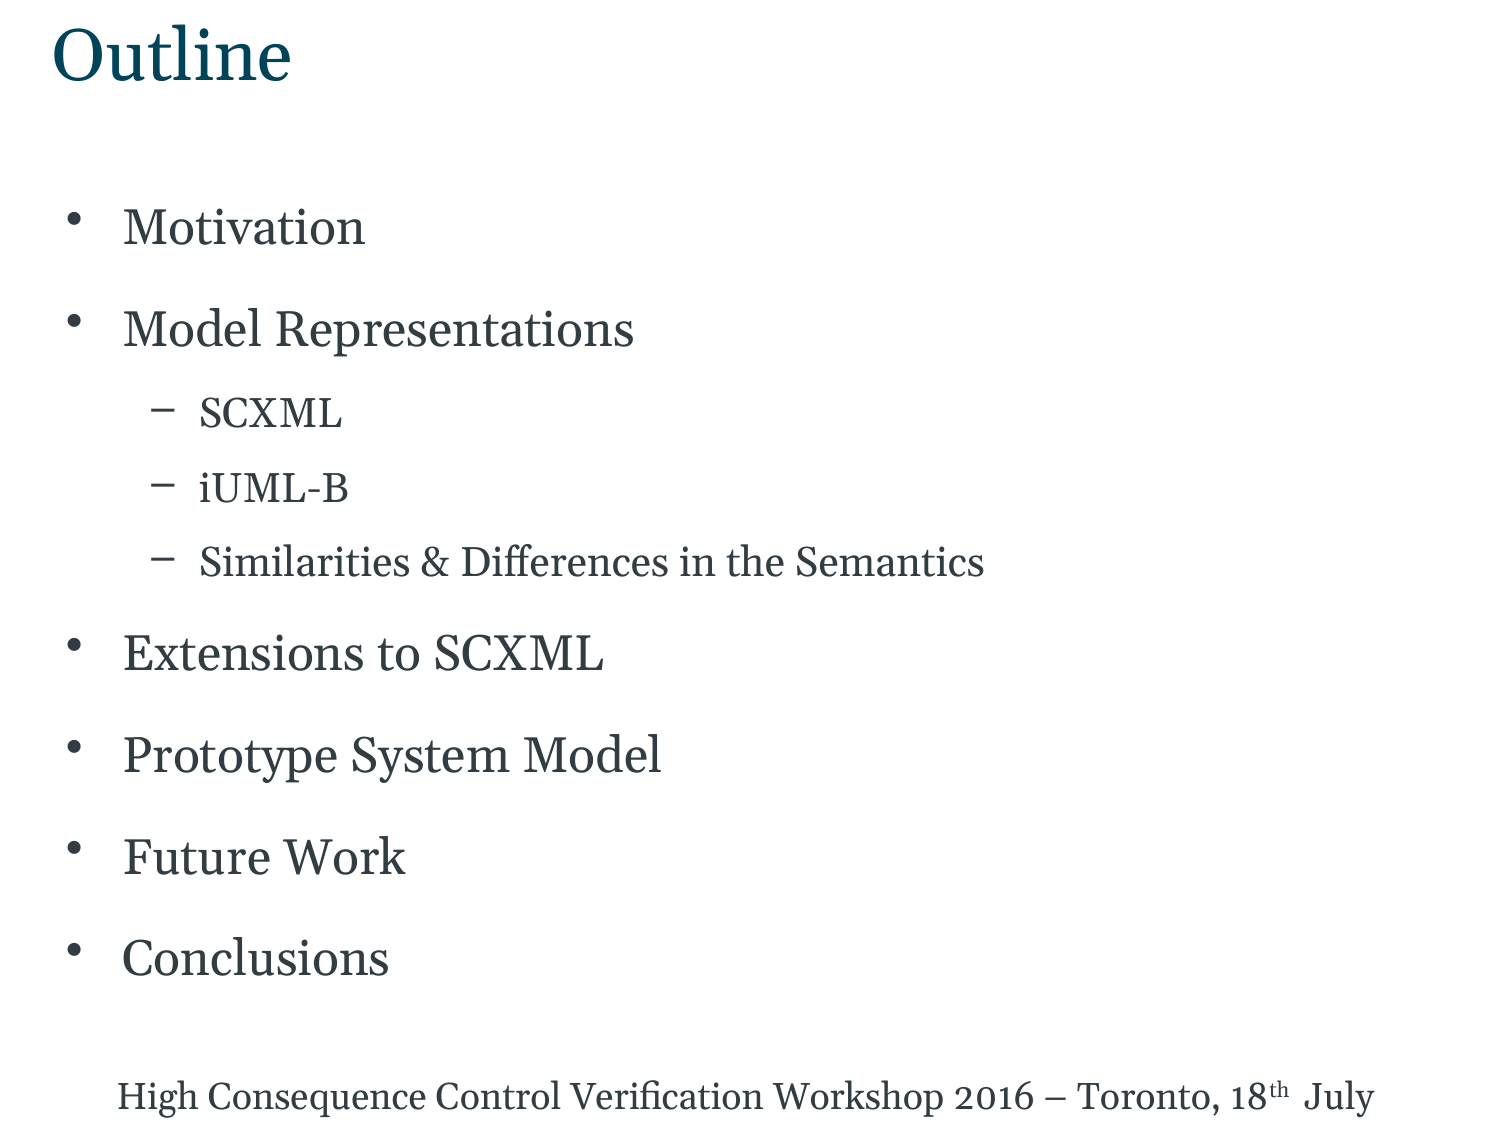

# Outline
Motivation
Model Representations
SCXML
iUML-B
Similarities & Differences in the Semantics
Extensions to SCXML
Prototype System Model
Future Work
Conclusions